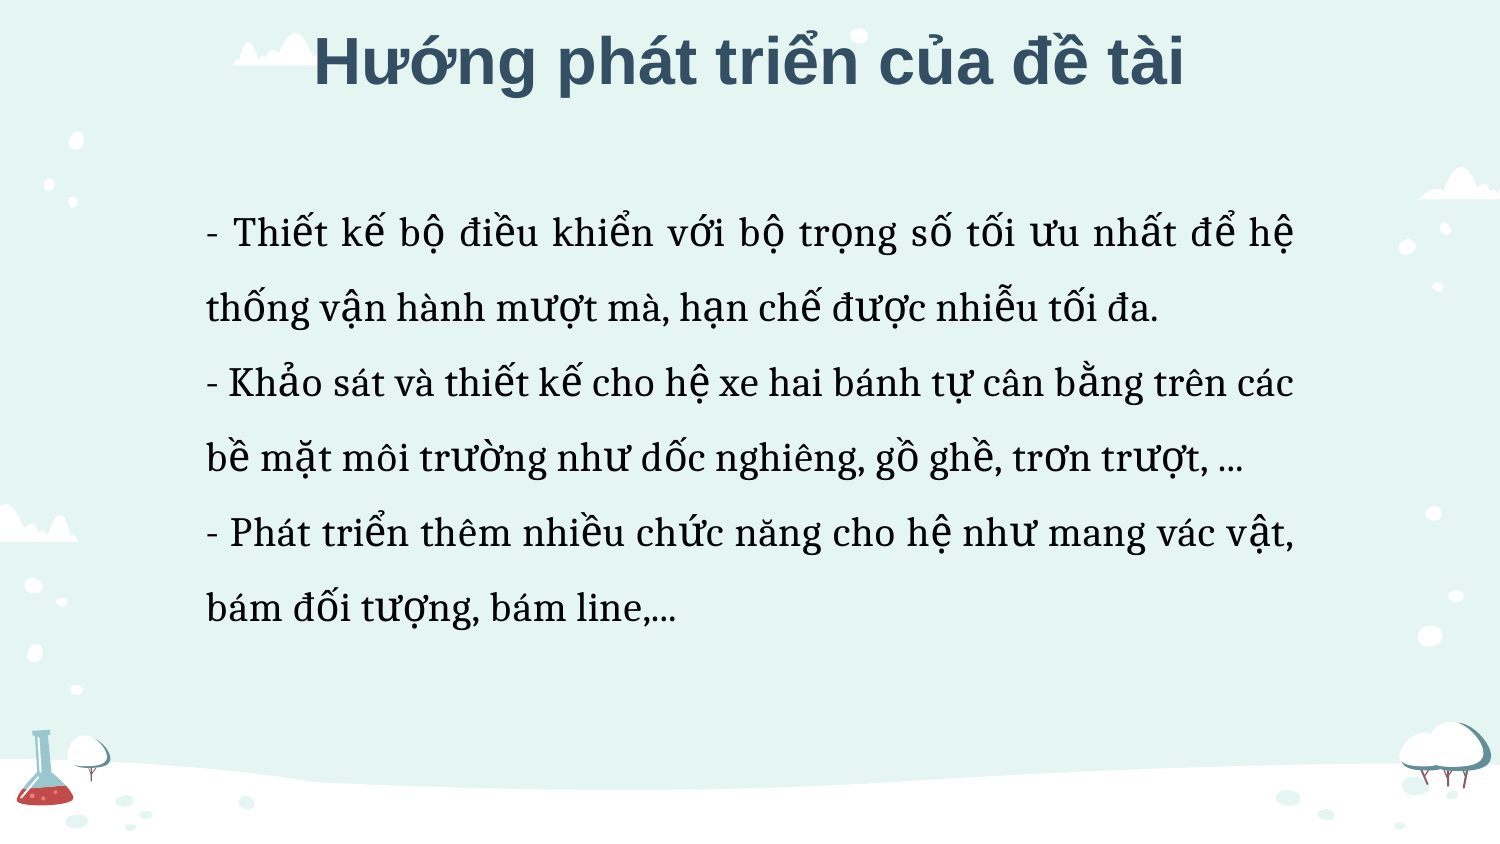

# Hướng phát triển của đề tài
- Thiết kế bộ điều khiển với bộ trọng số tối ưu nhất để hệ thống vận hành mượt mà, hạn chế được nhiễu tối đa.
- Khảo sát và thiết kế cho hệ xe hai bánh tự cân bằng trên các bề mặt môi trường như dốc nghiêng, gồ ghề, trơn trượt, ...
- Phát triển thêm nhiều chức năng cho hệ như mang vác vật, bám đối tượng, bám line,...